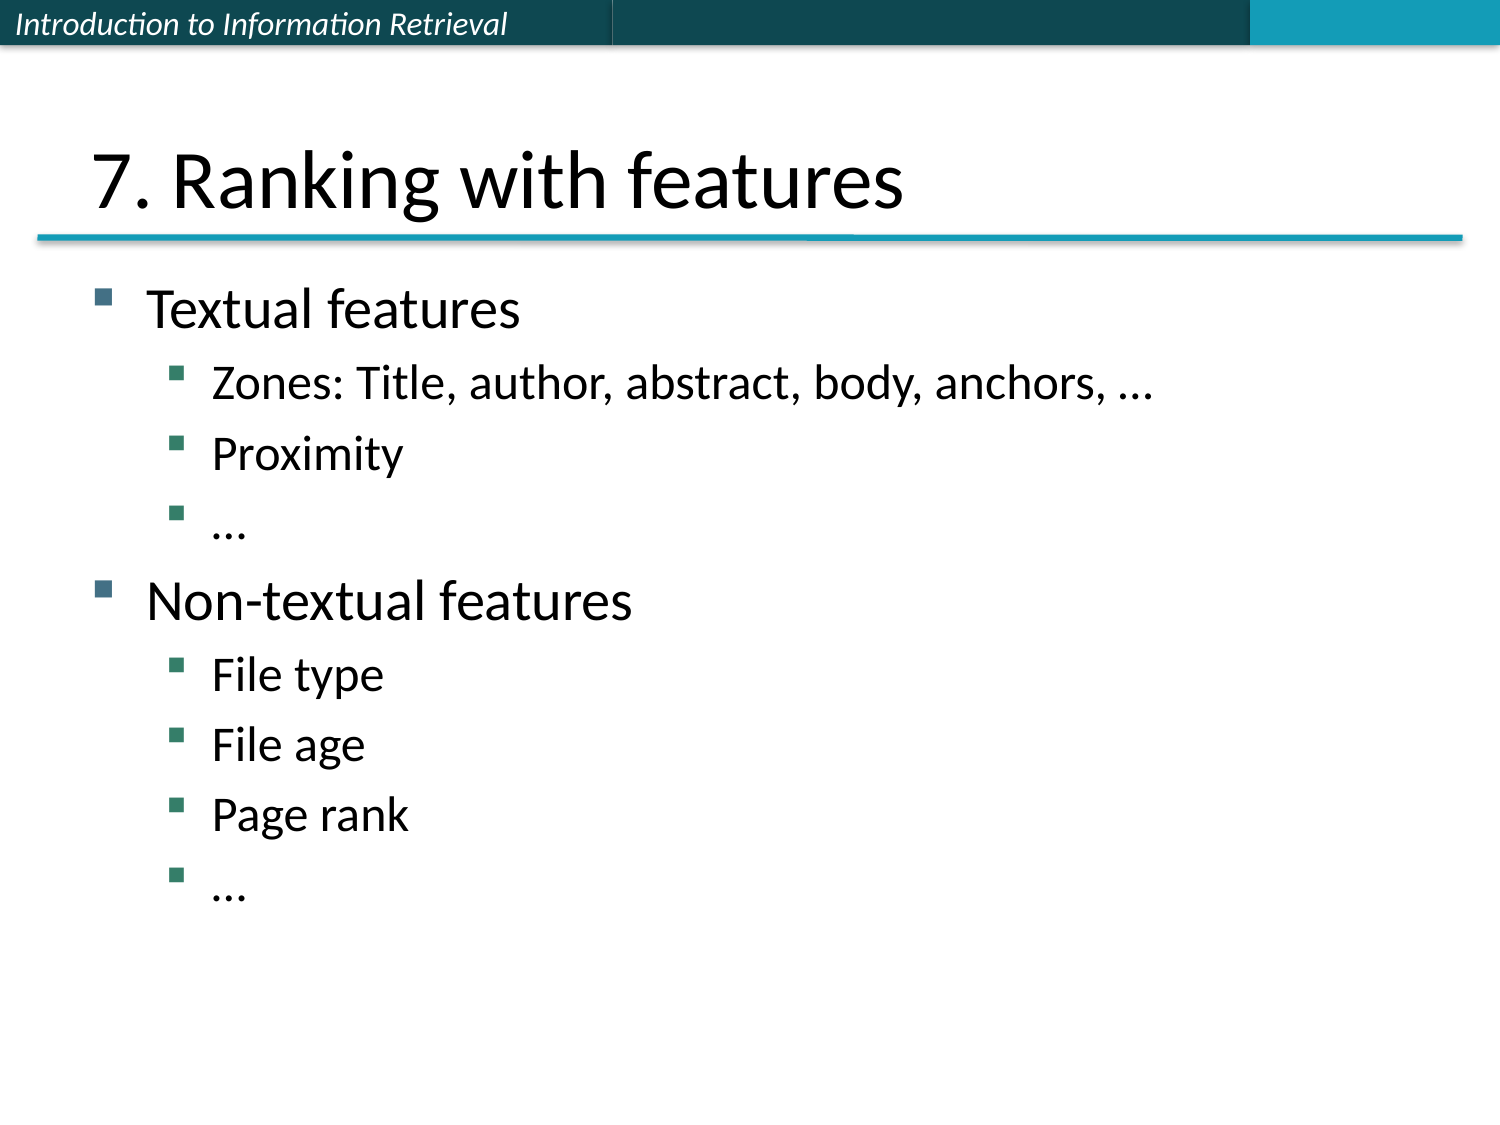

# 7. Ranking with features
Textual features
Zones: Title, author, abstract, body, anchors, …
Proximity
…
Non-textual features
File type
File age
Page rank
…